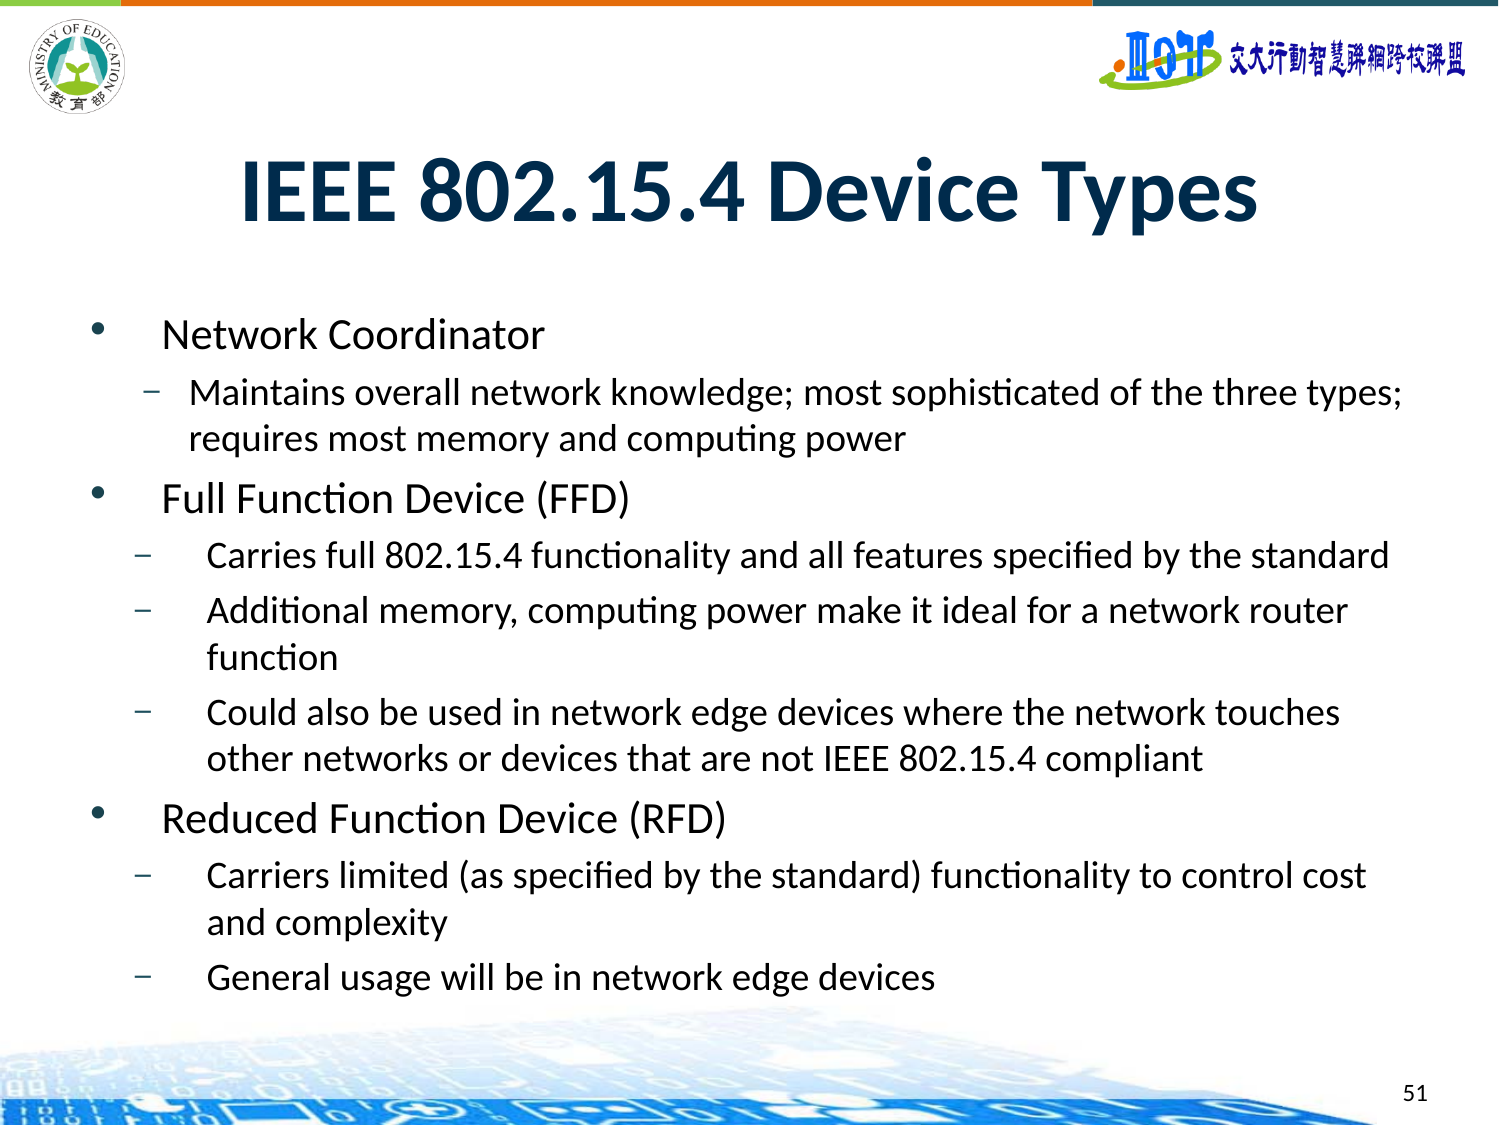

# IEEE 802.15.4 Device Types
Network Coordinator
Maintains overall network knowledge; most sophisticated of the three types; requires most memory and computing power
Full Function Device (FFD)
Carries full 802.15.4 functionality and all features specified by the standard
Additional memory, computing power make it ideal for a network router function
Could also be used in network edge devices where the network touches other networks or devices that are not IEEE 802.15.4 compliant
Reduced Function Device (RFD)
Carriers limited (as specified by the standard) functionality to control cost and complexity
General usage will be in network edge devices
51